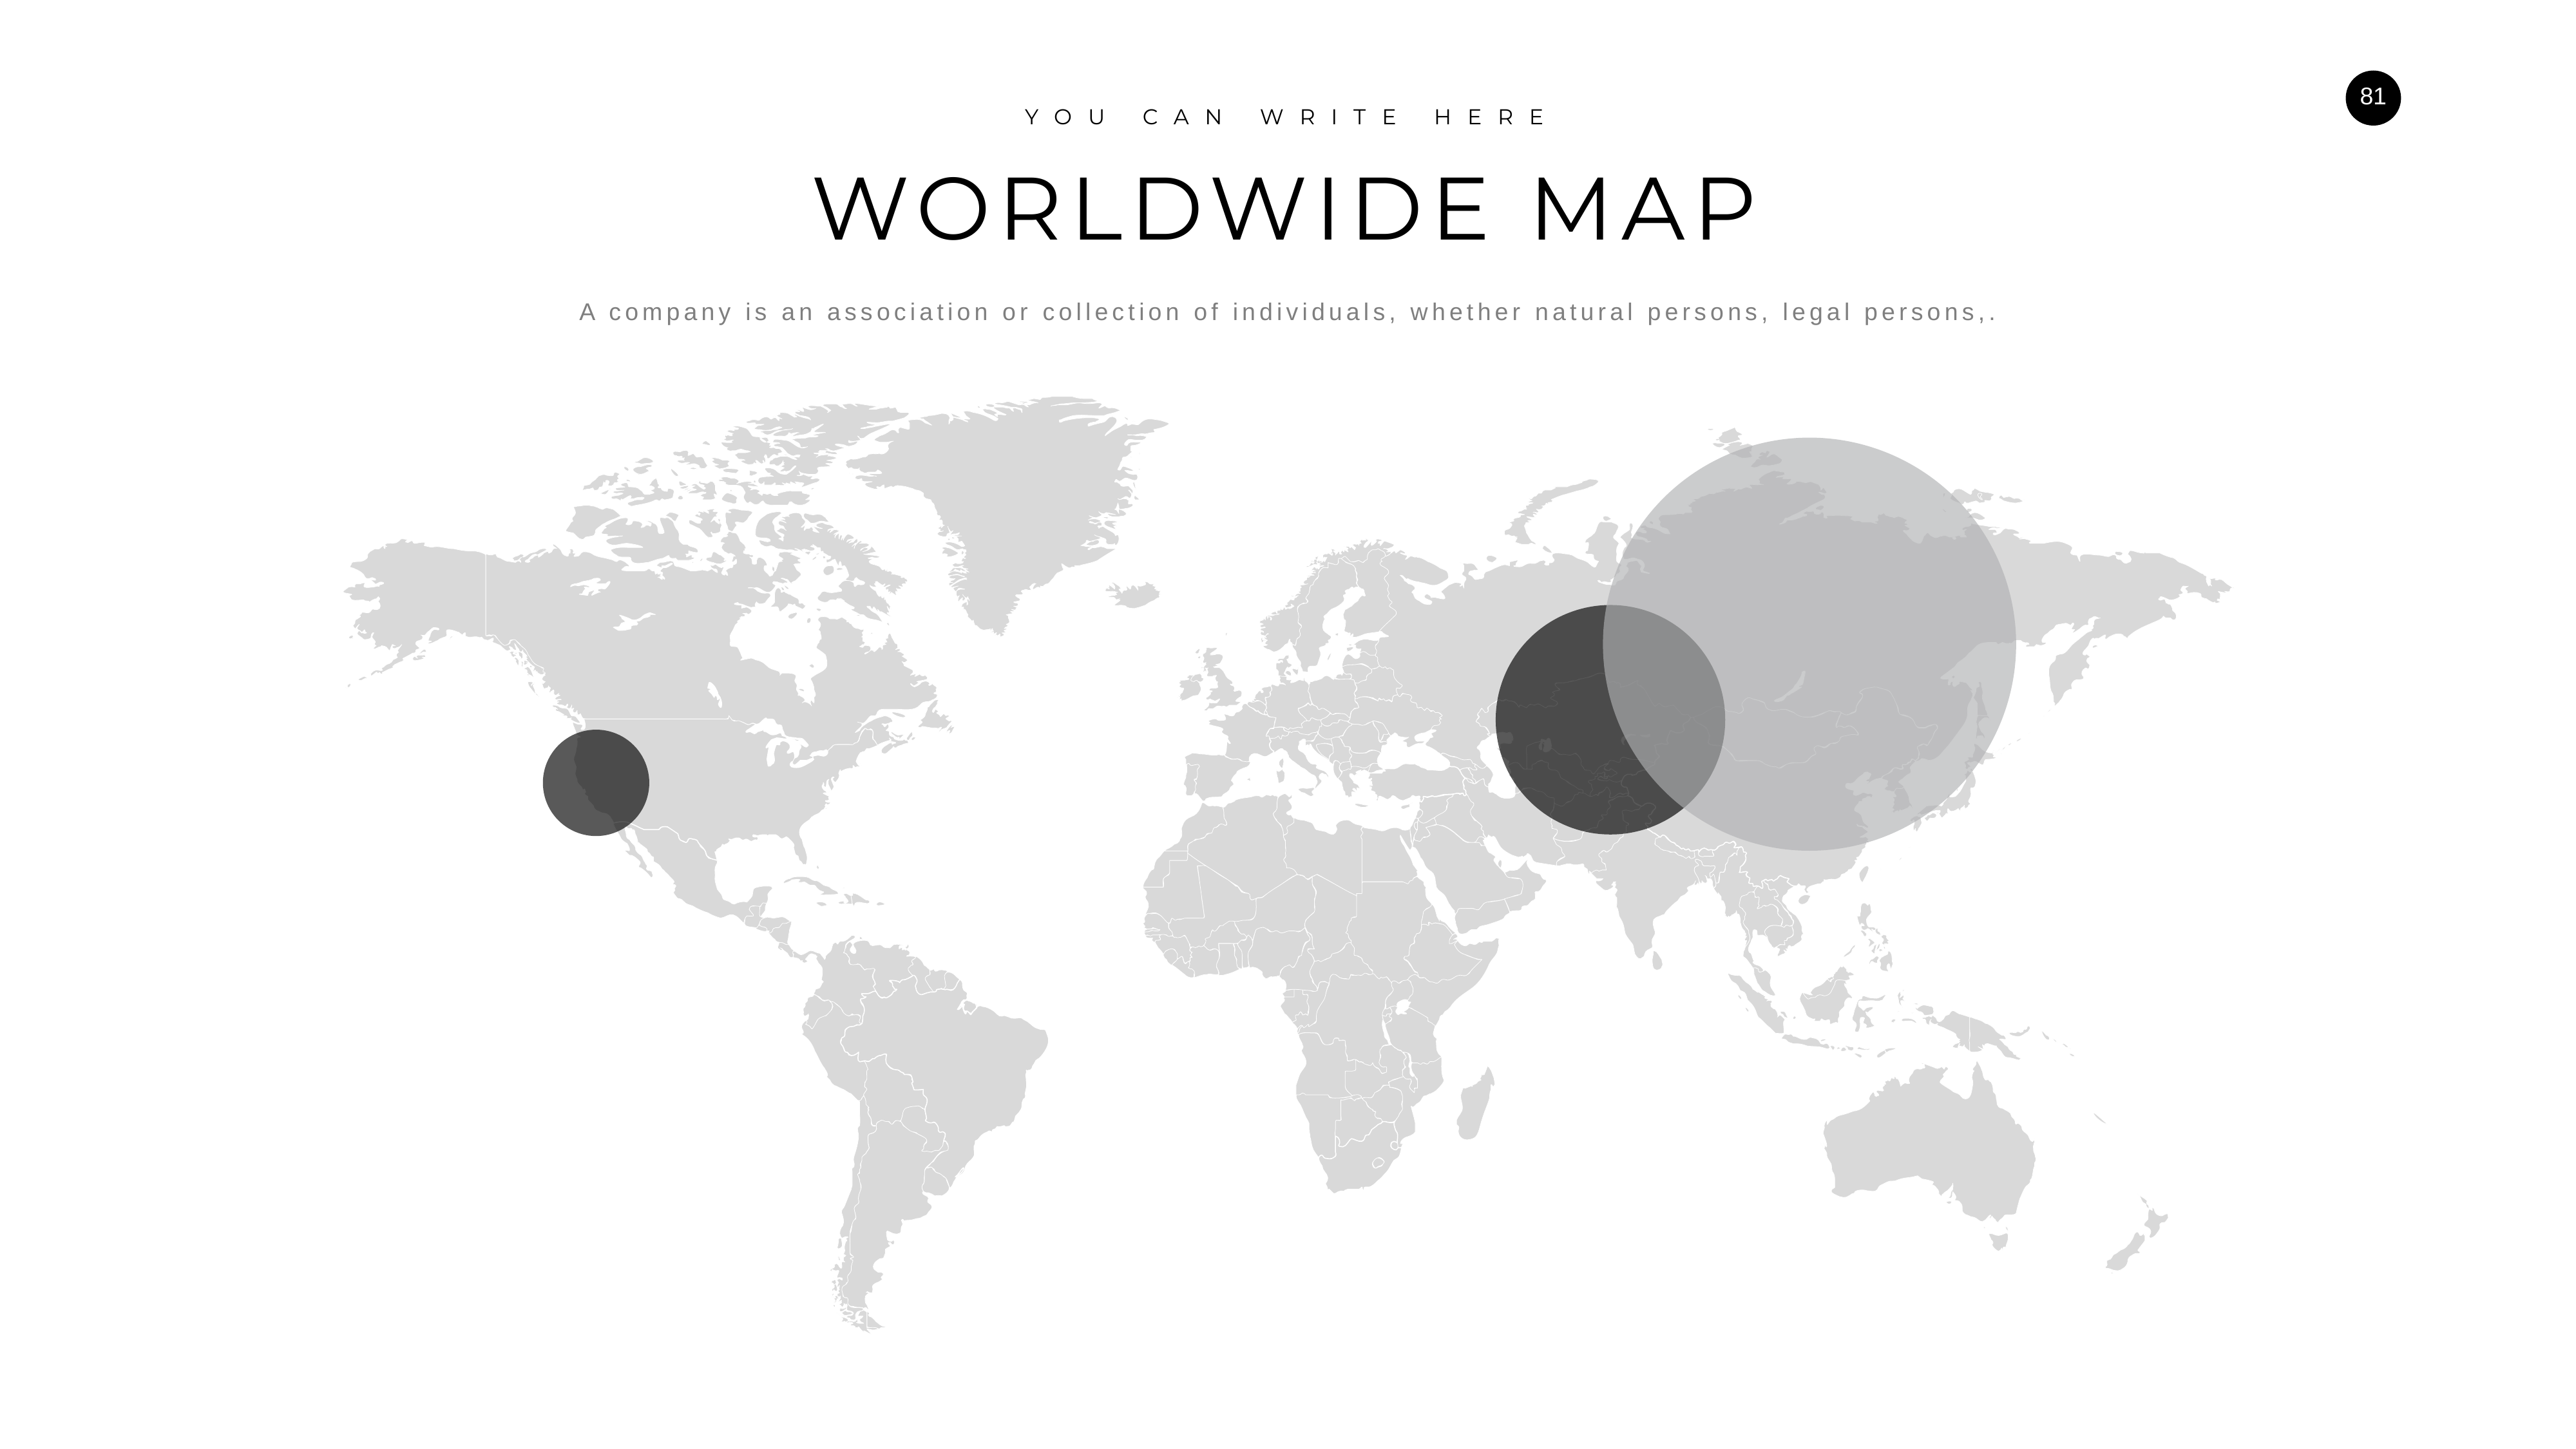

YOU CAN WRITE HERE
WORLDWIDE MAP
A company is an association or collection of individuals, whether natural persons, legal persons,.